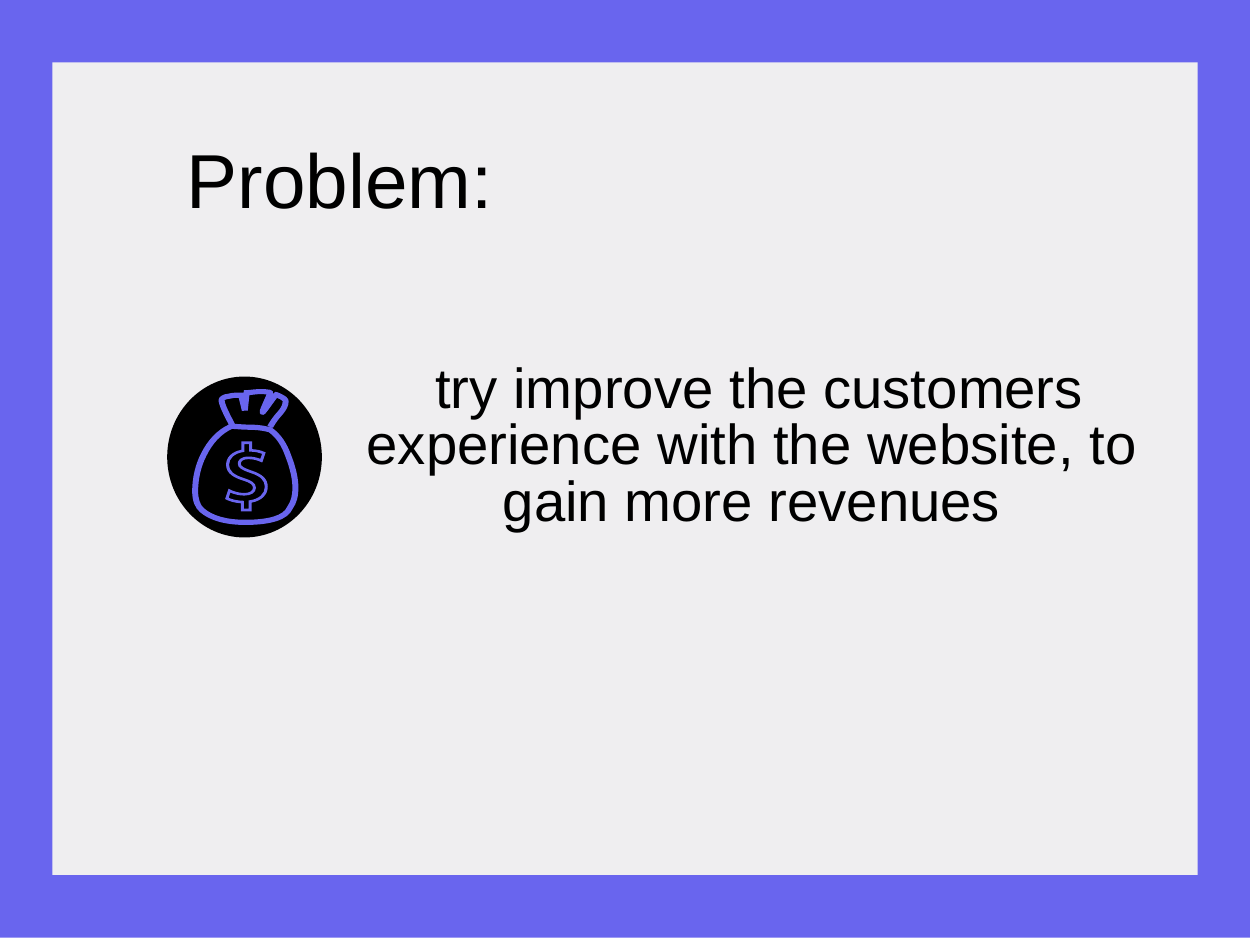

Problem:

 try improve the customers experience with the website, to gain more revenues